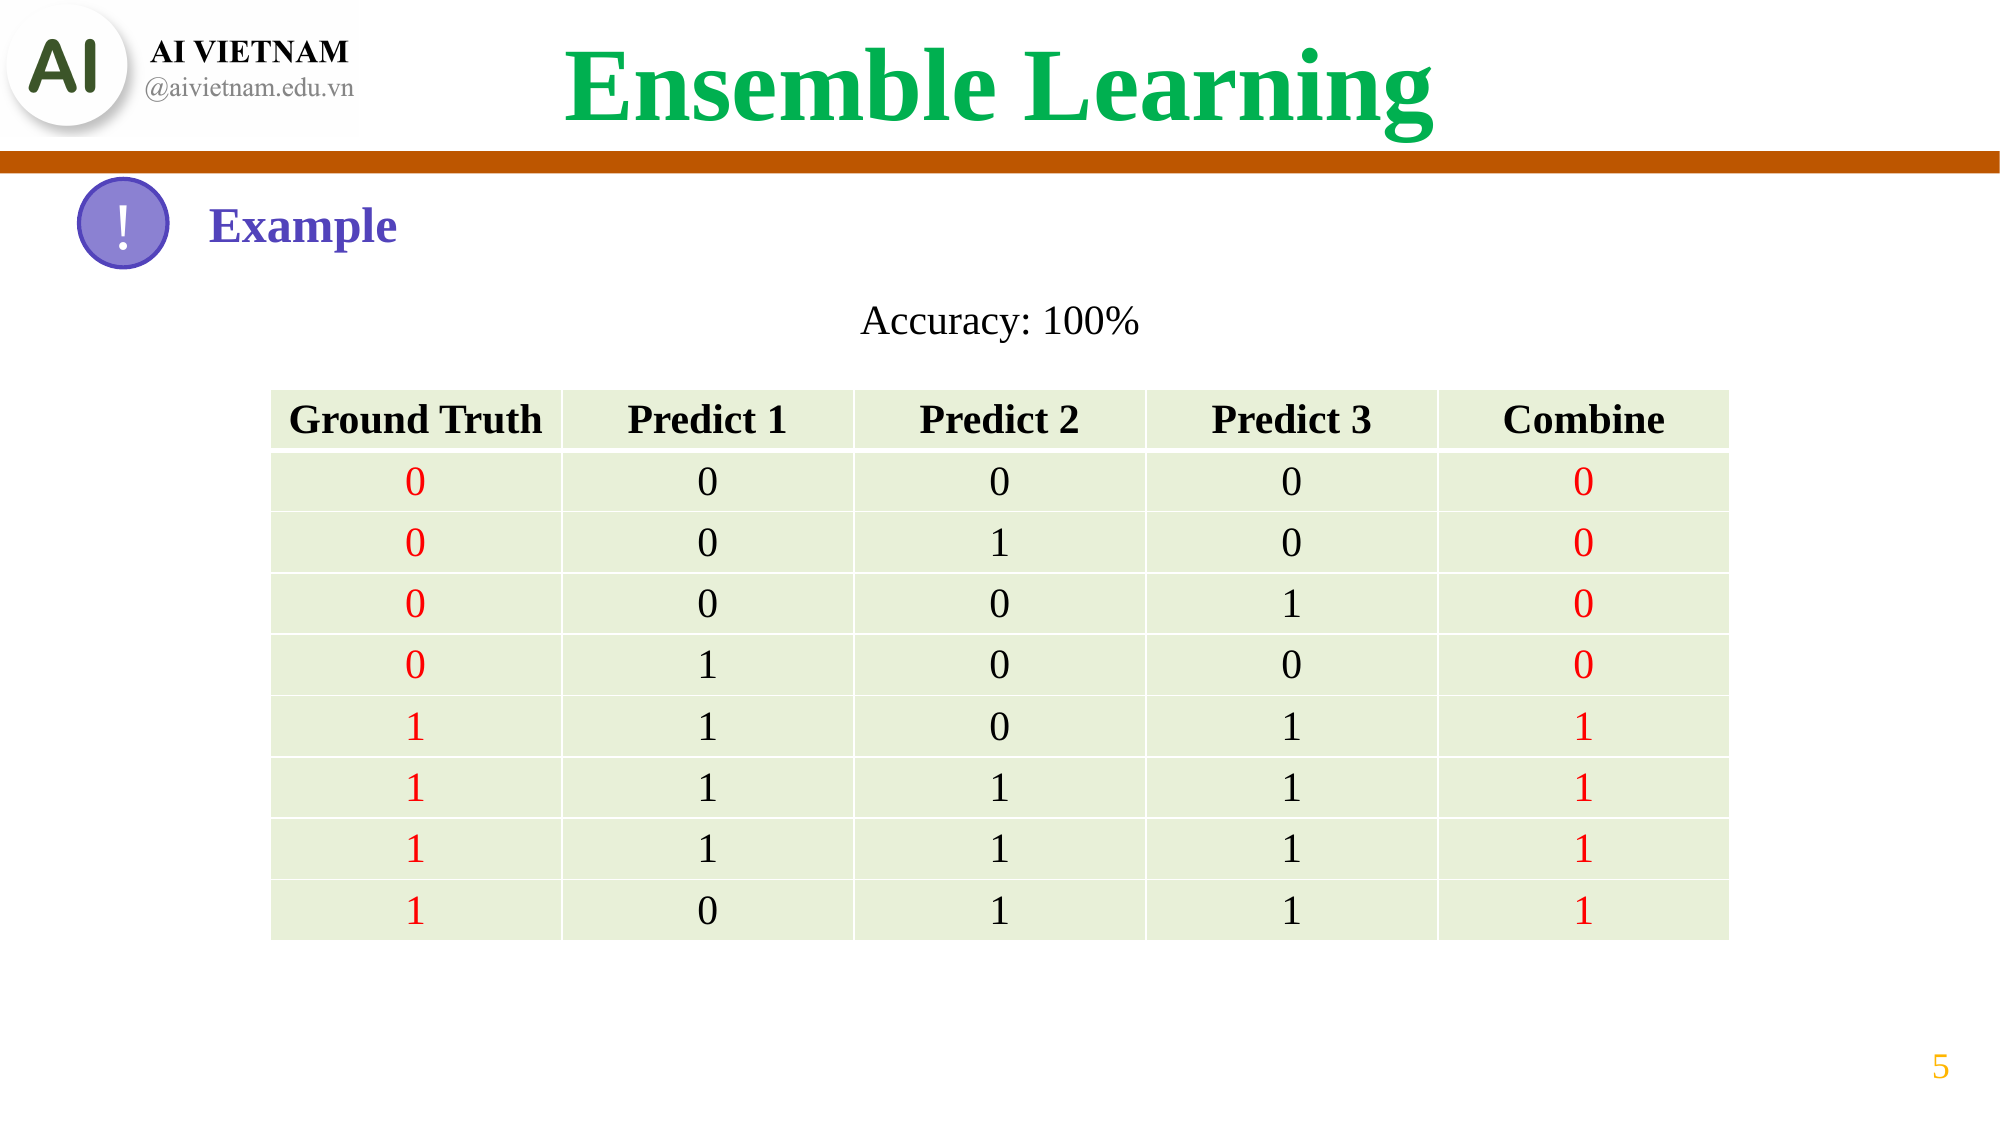

Ensemble Learning

Example
!
Accuracy: 100%
| Ground Truth | Predict 1 | Predict 2 | Predict 3 | Combine |
| --- | --- | --- | --- | --- |
| 0 | 0 | 0 | 0 | 0 |
| 0 | 0 | 1 | 0 | 0 |
| 0 | 0 | 0 | 1 | 0 |
| 0 | 1 | 0 | 0 | 0 |
| 1 | 1 | 0 | 1 | 1 |
| 1 | 1 | 1 | 1 | 1 |
| 1 | 1 | 1 | 1 | 1 |
| 1 | 0 | 1 | 1 | 1 |
5